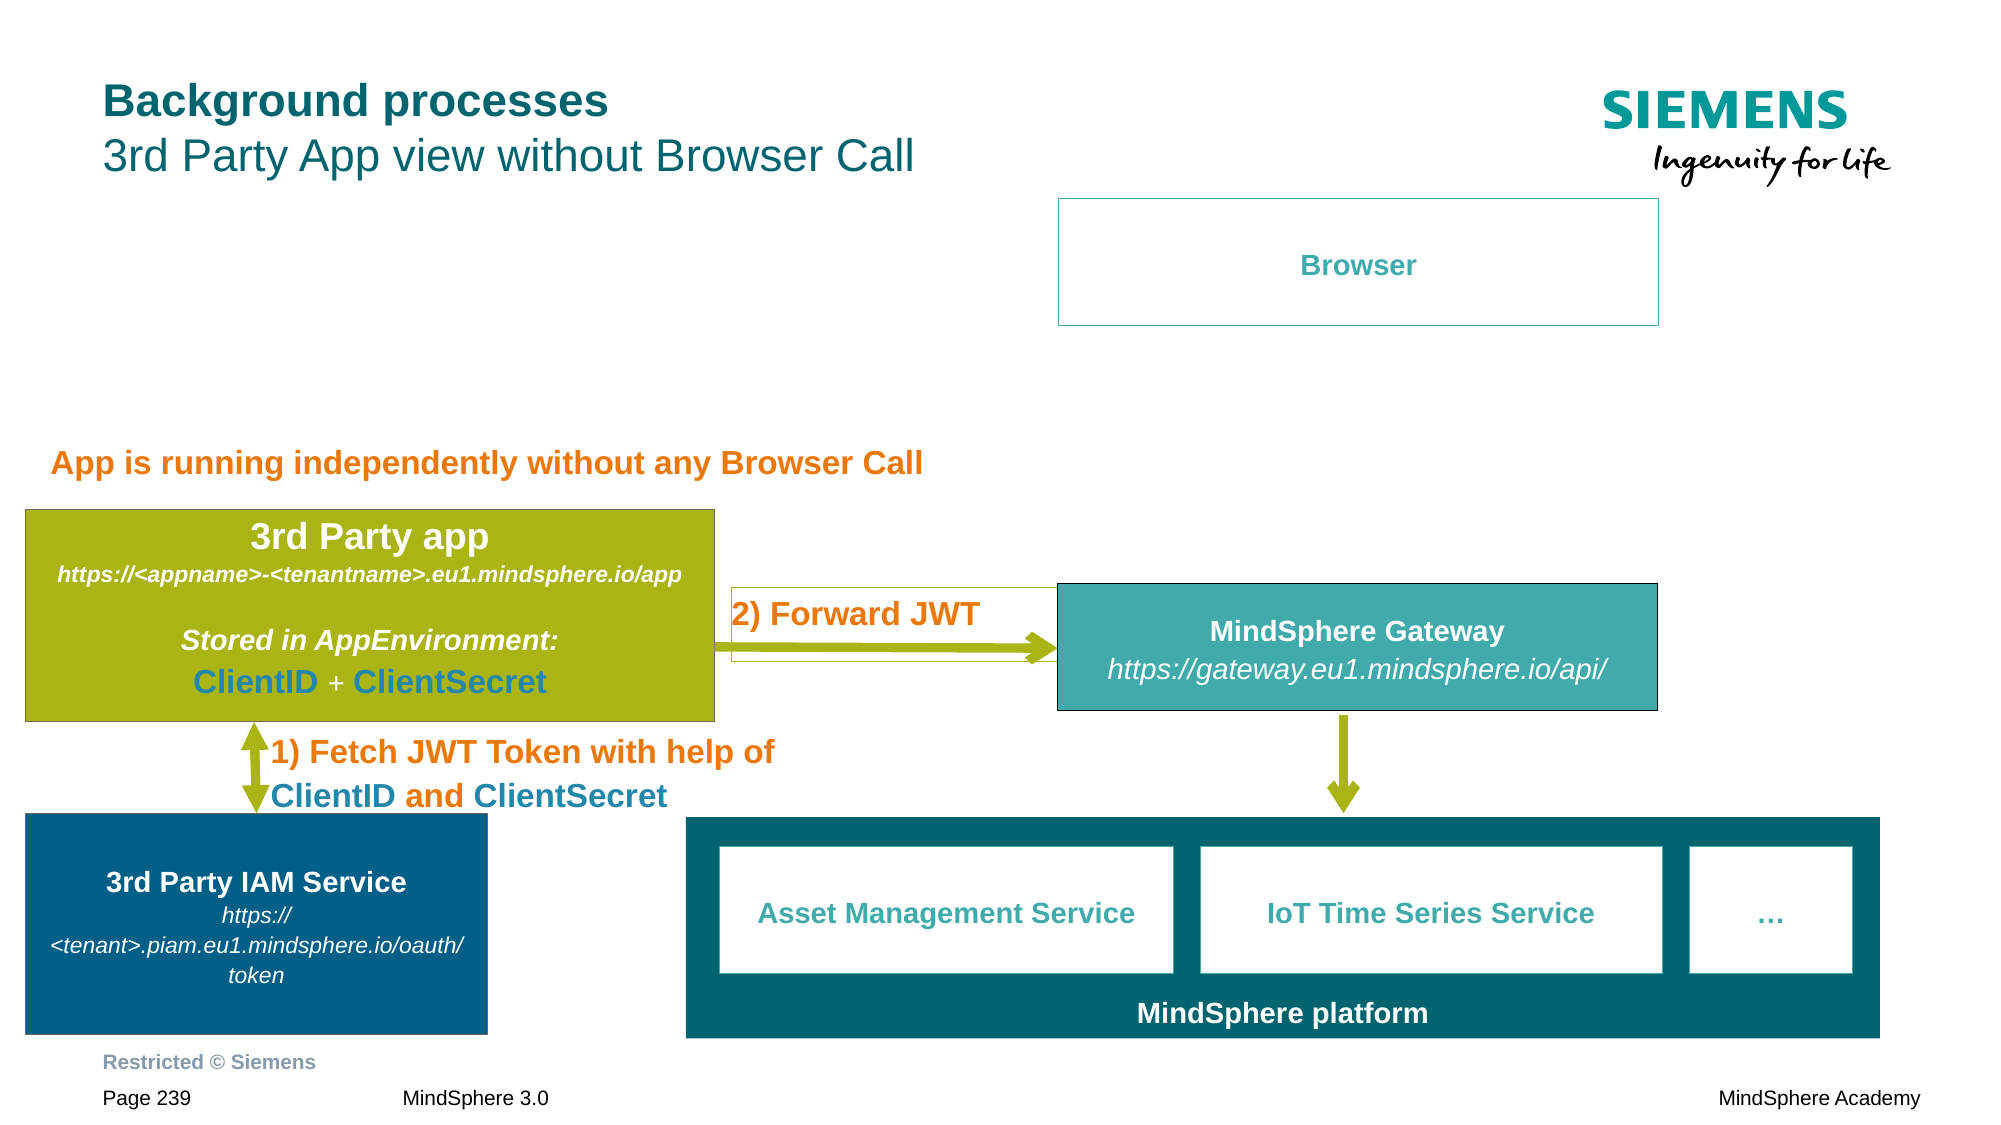

# Background processes 3rd Party App view without Browser Call

Browser
App is running independently without any Browser Call

3rd Party app
https://<appname>-<tenantname>.eu1.mindsphere.io/app

Stored in AppEnvironment:
ClientID + ClientSecret

MindSphere Gateway https://gateway.eu1.mindsphere.io/api/
2) Forward JWT
1) Fetch JWT Token with help of ClientID and ClientSecret
3rd Party IAM Service
https://<tenant>.piam.eu1.mindsphere.io/oauth/token
MindSphere platform
Asset Management Service
IoT Time Series Service
…